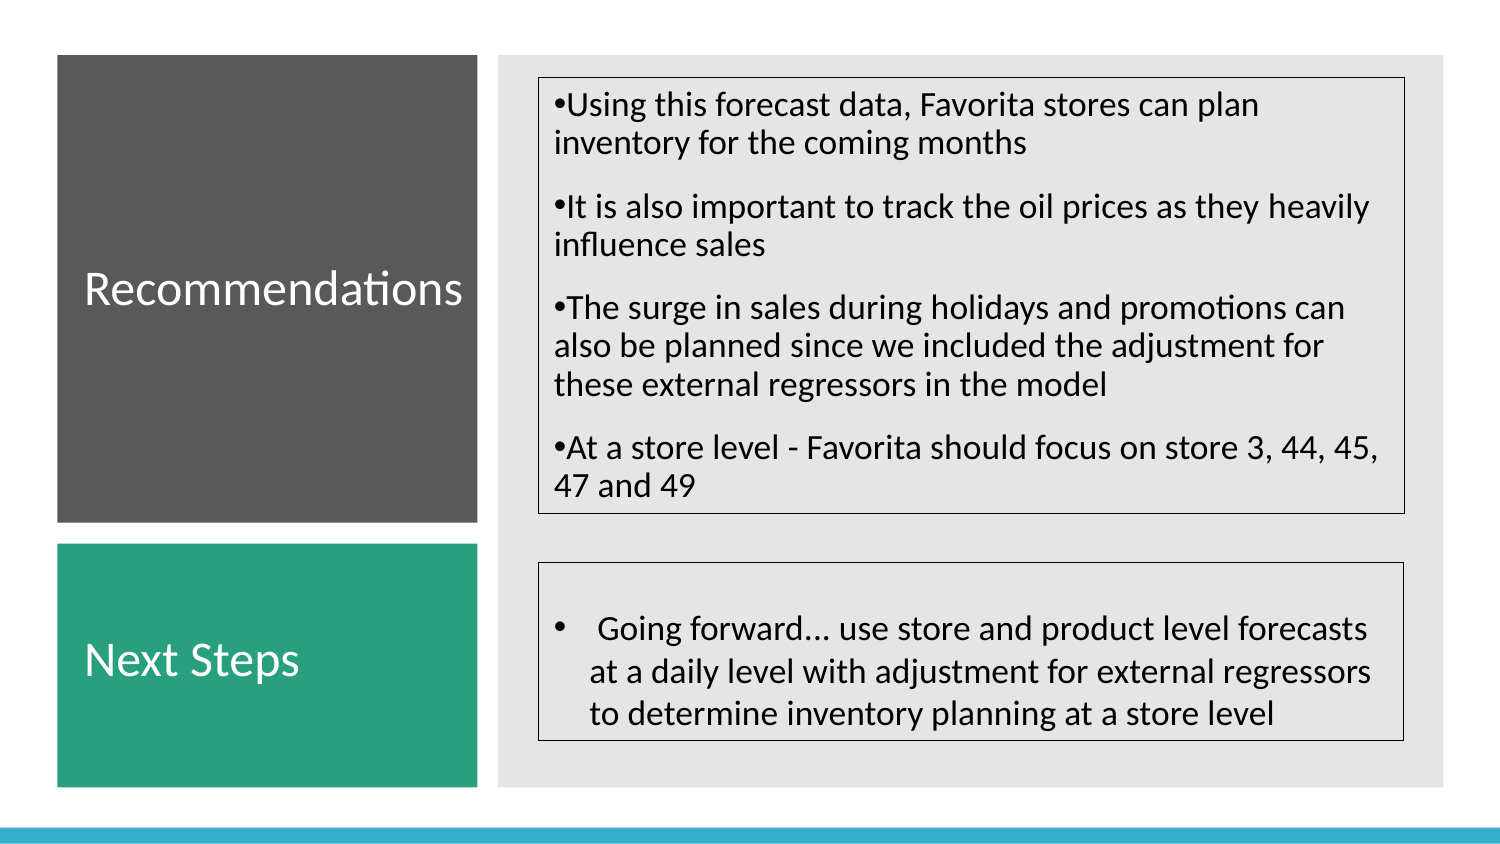

Using this forecast data, Favorita stores can plan inventory for the coming months
It is also important to track the oil prices as they heavily influence sales
The surge in sales during holidays and promotions can also be planned since we included the adjustment for these external regressors in the model
At a store level - Favorita should focus on store 3, 44, 45, 47 and 49
# Recommendations
Next Steps

 Going forward... use store and product level forecasts at a daily level with adjustment for external regressors to determine inventory planning at a store level